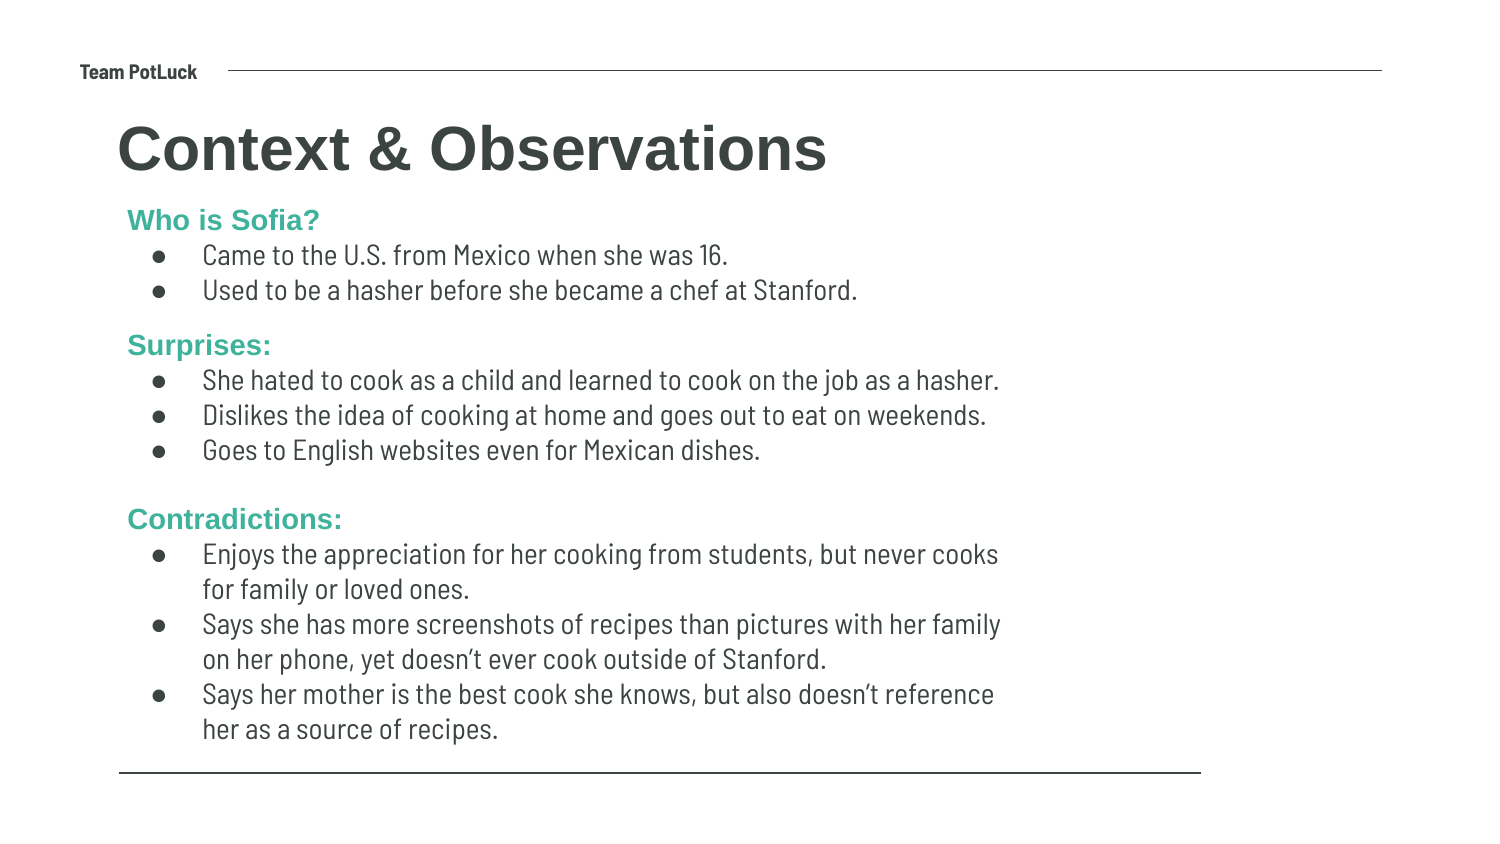

Team PotLuck
Context & Observations
Who is Sofia?
Came to the U.S. from Mexico when she was 16.
Used to be a hasher before she became a chef at Stanford.

Surprises:
She hated to cook as a child and learned to cook on the job as a hasher.
Dislikes the idea of cooking at home and goes out to eat on weekends.
Goes to English websites even for Mexican dishes.

Contradictions:
Enjoys the appreciation for her cooking from students, but never cooks for family or loved ones.
Says she has more screenshots of recipes than pictures with her family on her phone, yet doesn’t ever cook outside of Stanford.
Says her mother is the best cook she knows, but also doesn’t reference her as a source of recipes.